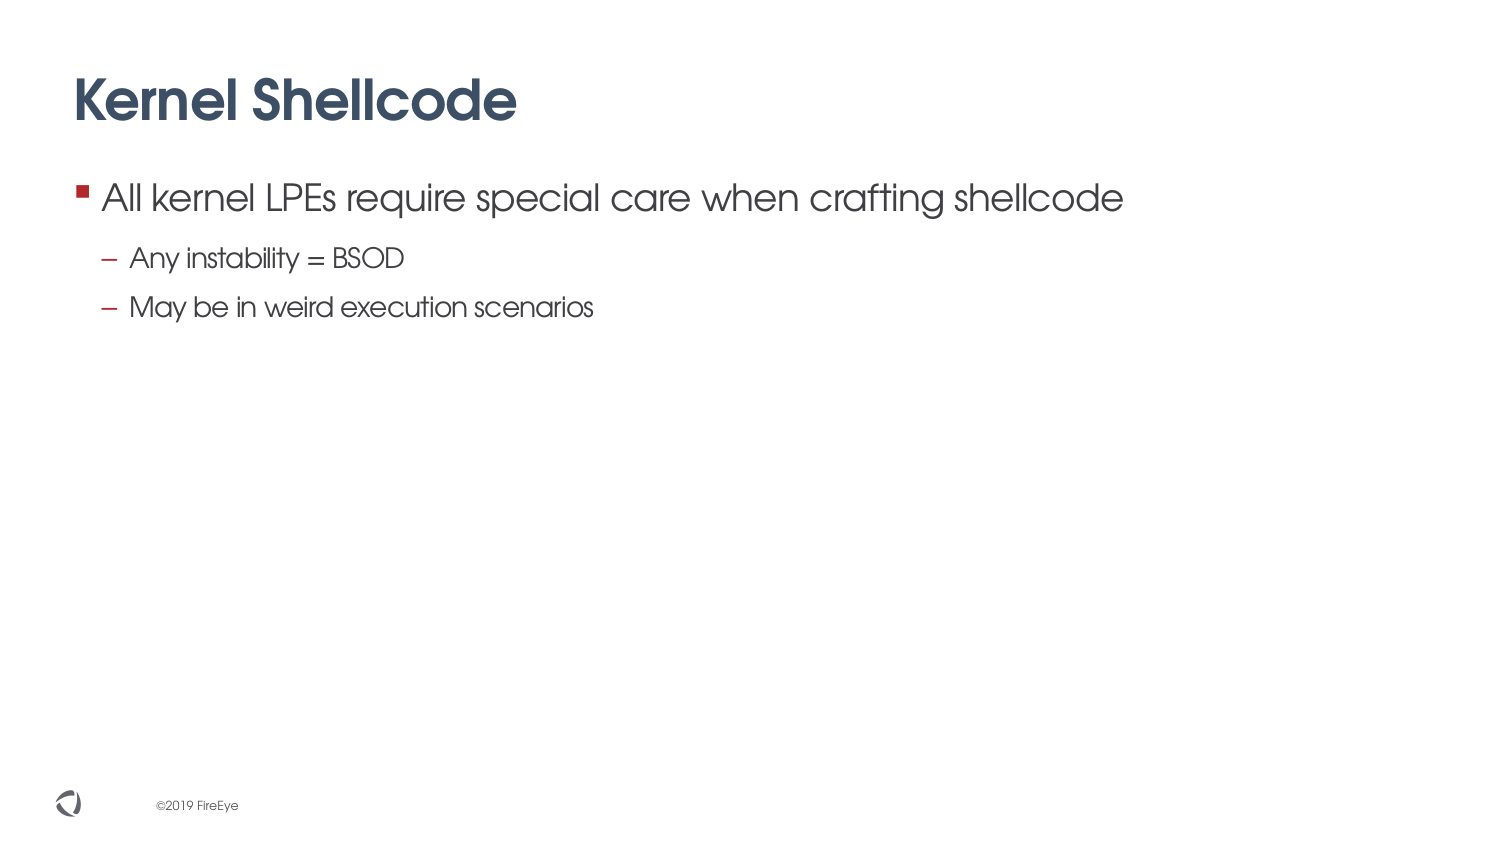

# Kernel Shellcode
All kernel LPEs require special care when crafting shellcode
Any instability = BSOD
May be in weird execution scenarios